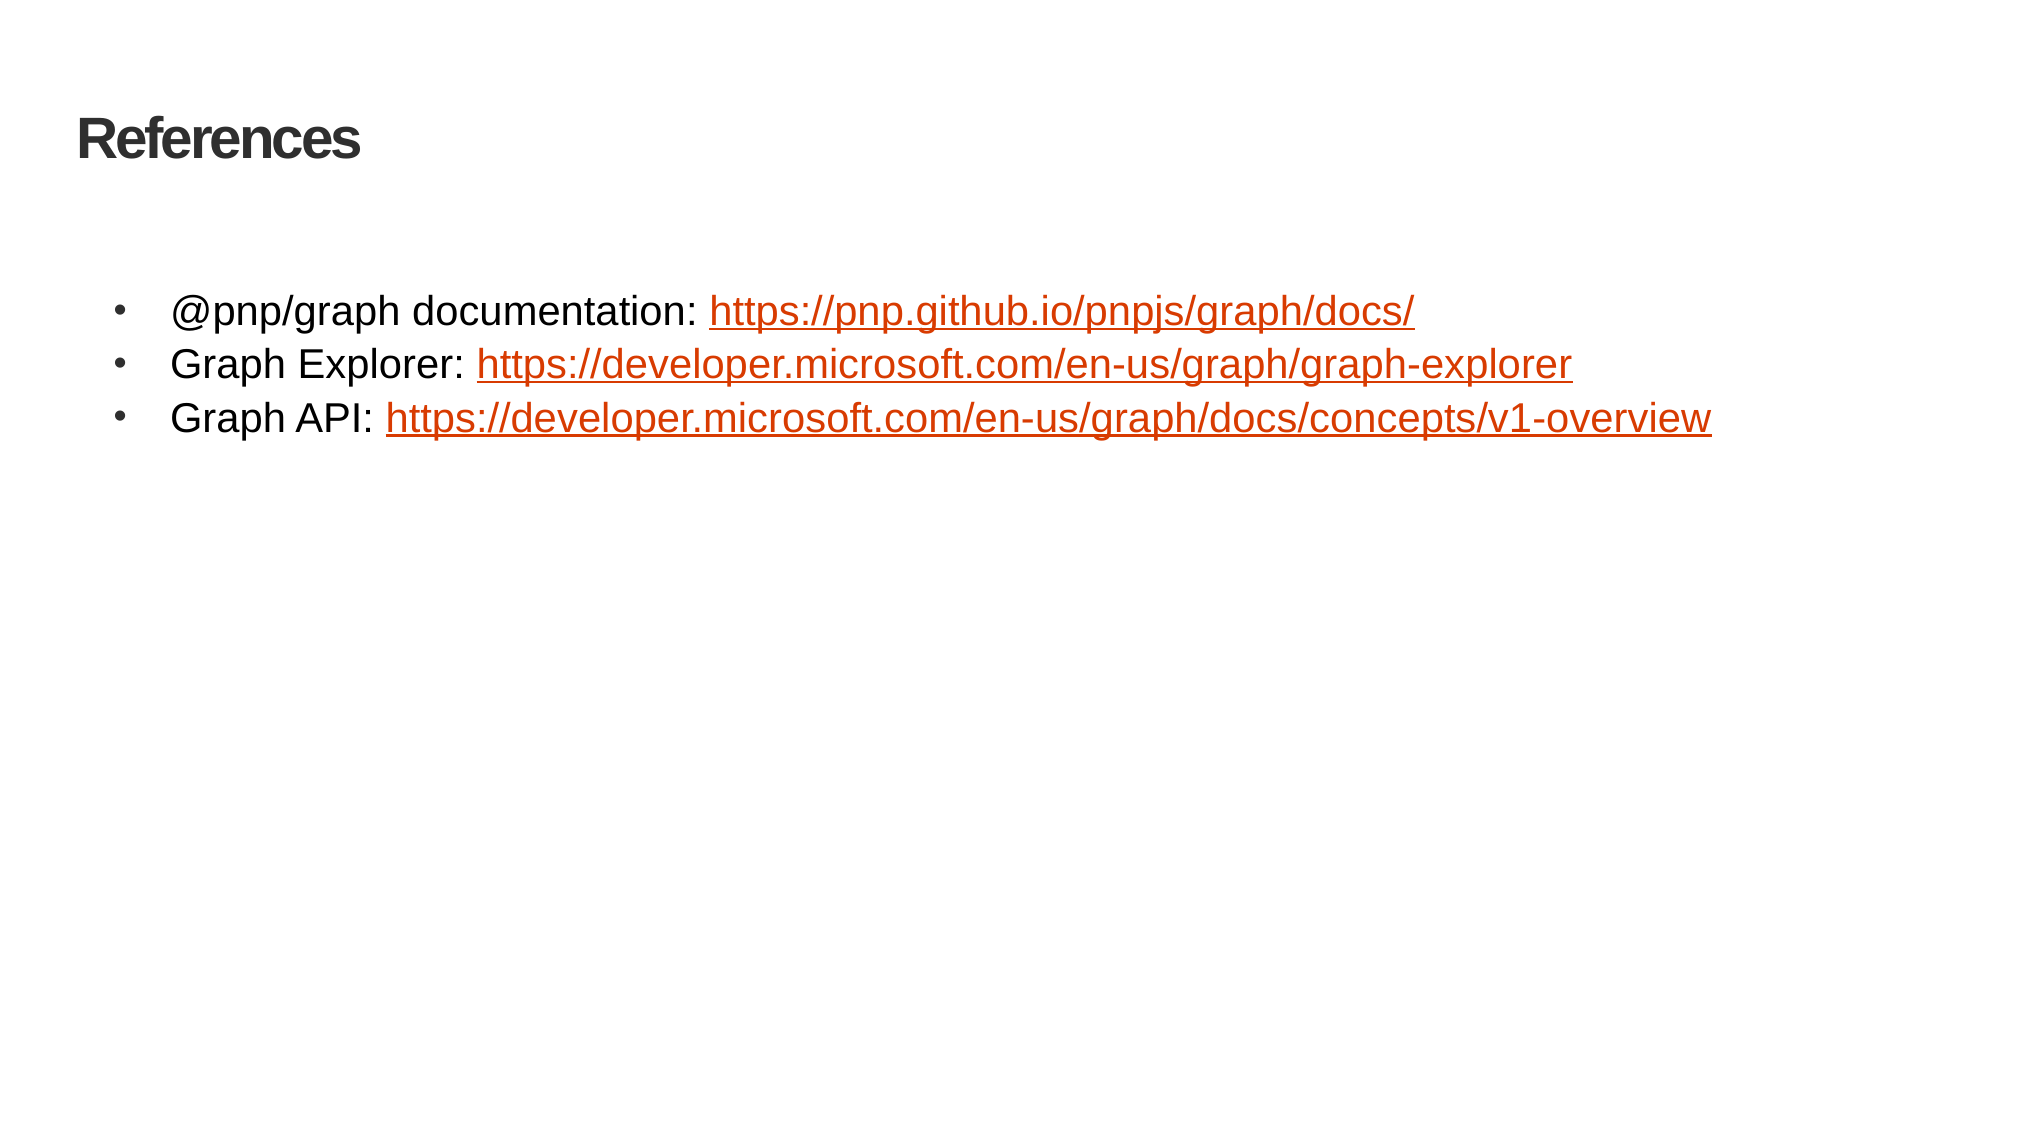

# References

@pnp/graph documentation: https://pnp.github.io/pnpjs/graph/docs/
Graph Explorer: https://developer.microsoft.com/en-us/graph/graph-explorer
Graph API: https://developer.microsoft.com/en-us/graph/docs/concepts/v1-overview